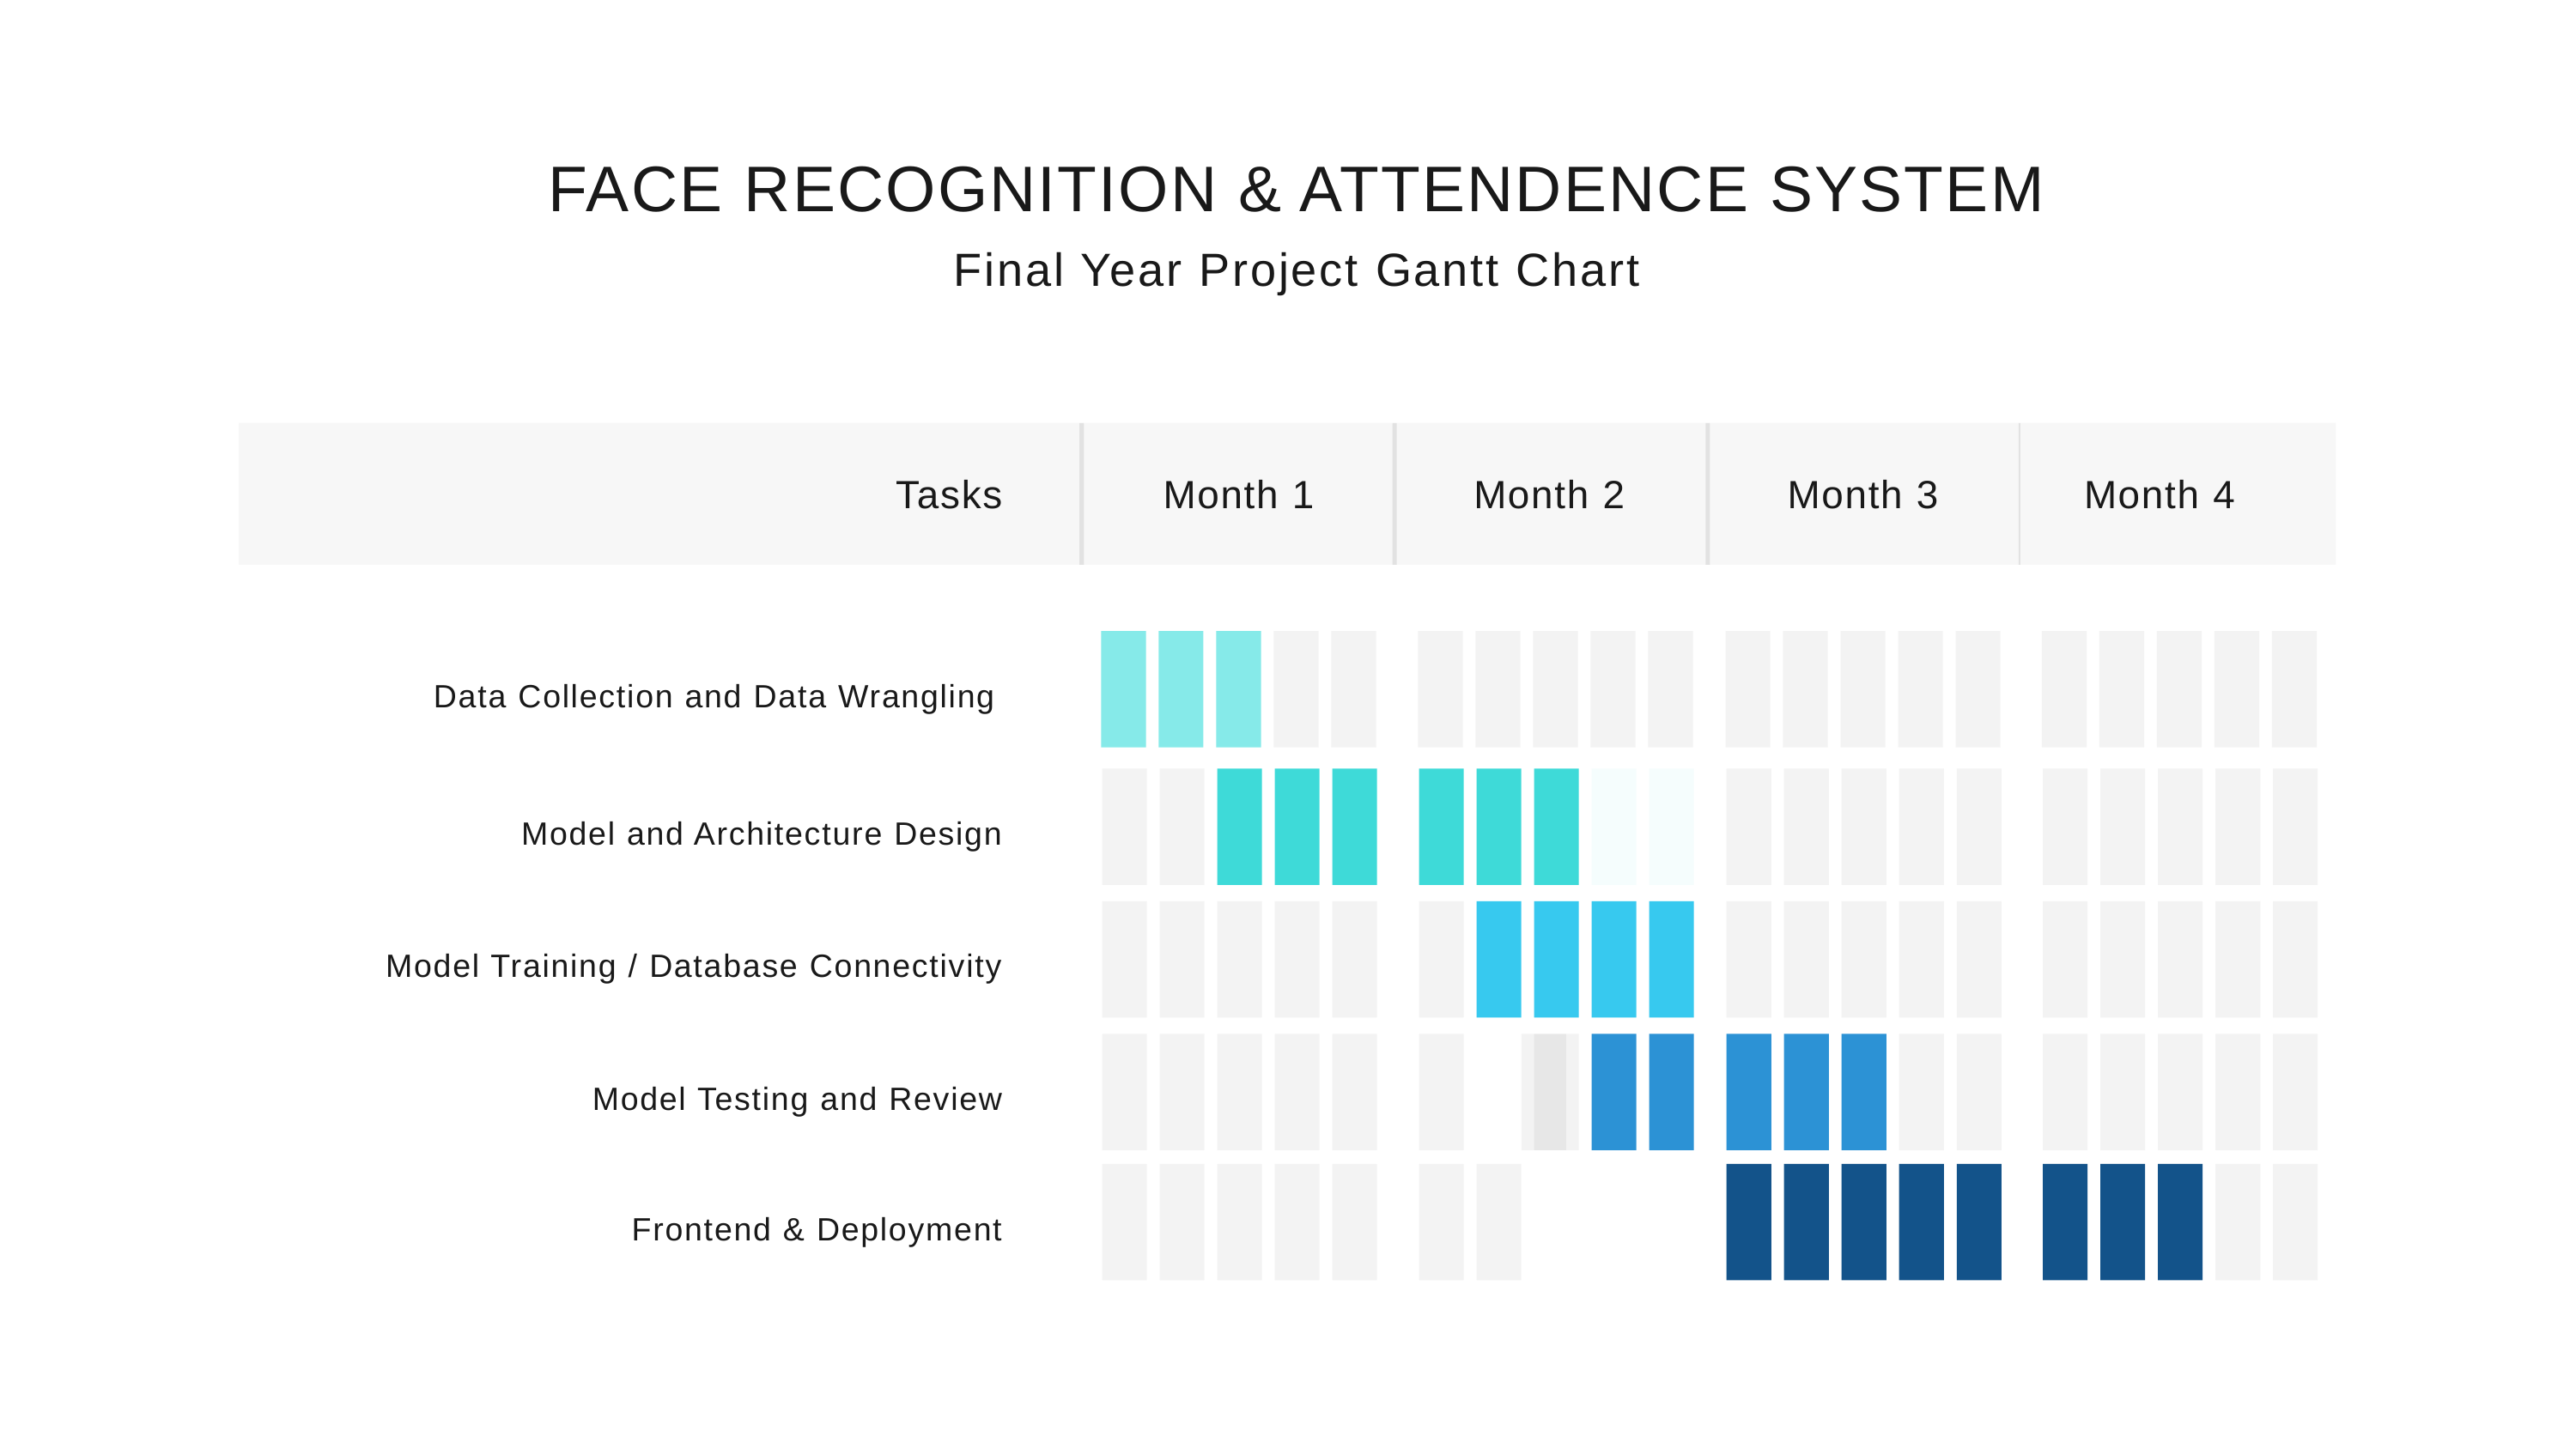

FACE RECOGNITION & ATTENDENCE SYSTEM
Final Year Project Gantt Chart

Tasks
Month 2
Month 1
Month 3
Month 4

Data Collection and Data Wrangling

Model and Architecture Design

Model Training / Database Connectivity

Model Testing and Review

Frontend & Deployment